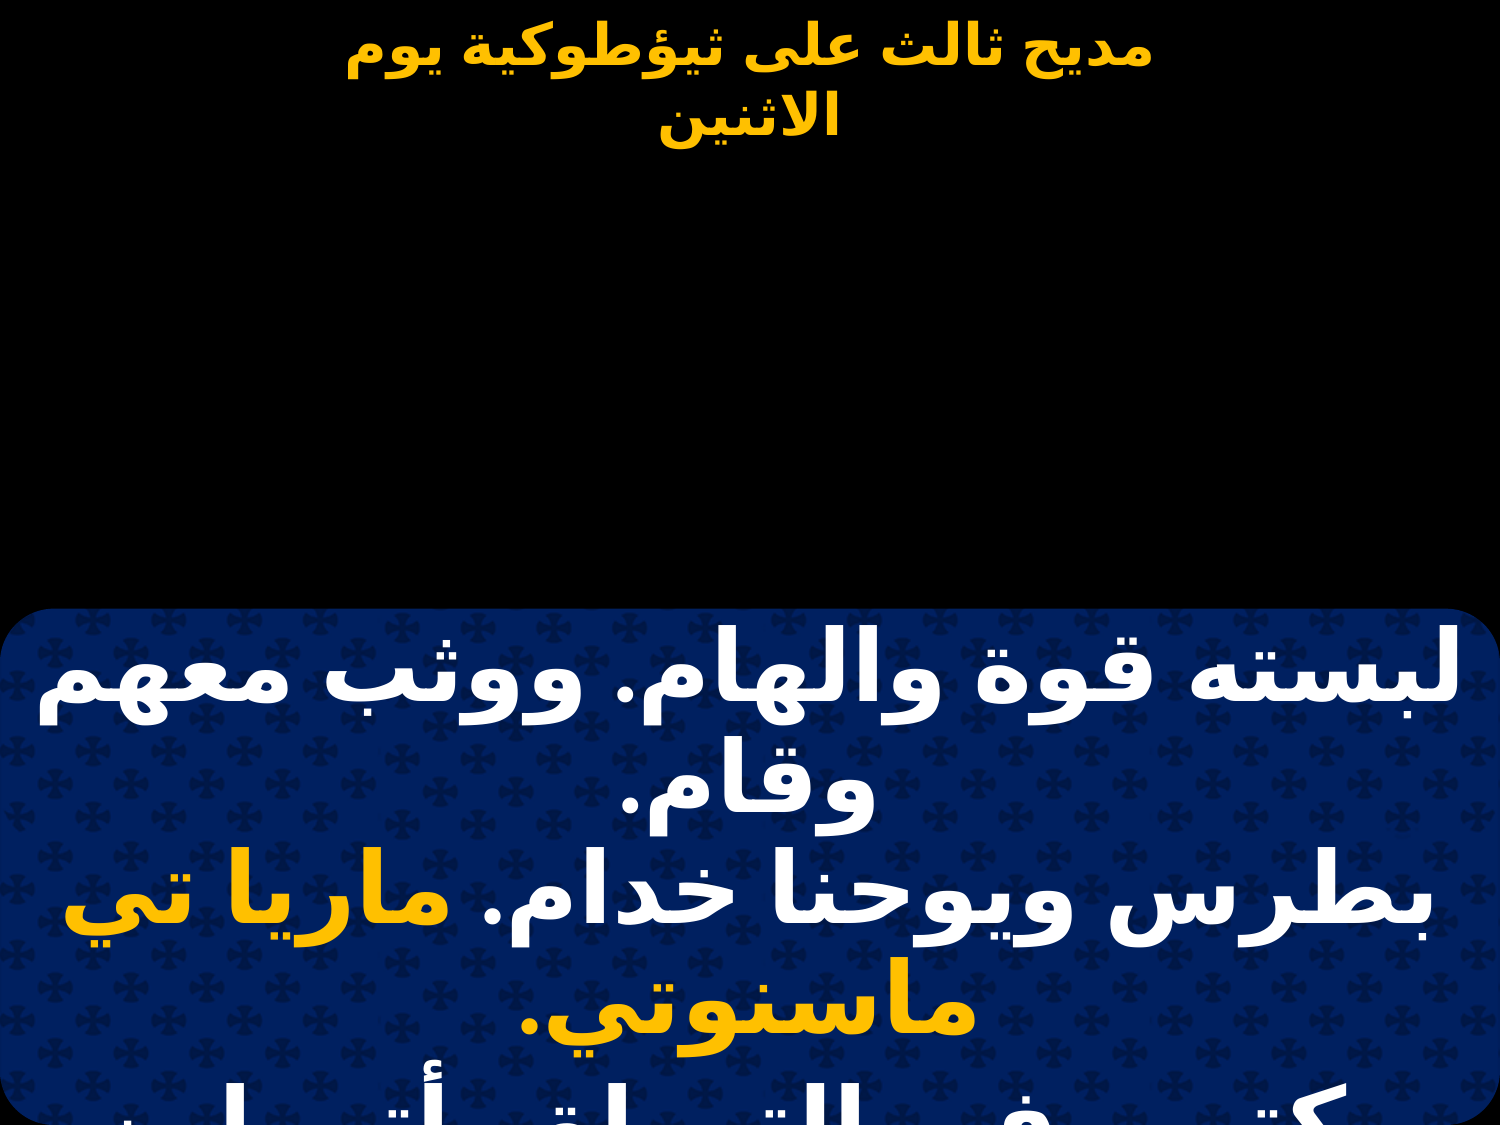

#
| لبسته قوة والهام. ووثب معهم وقام. بطرس ويوحنا خدام. ماريا تي ماسنوتي. |
| --- |
| مكتوب في التوراة. يأتي ابن الله. مولودا من عذراء. ماريا تي ماسنوتي. |